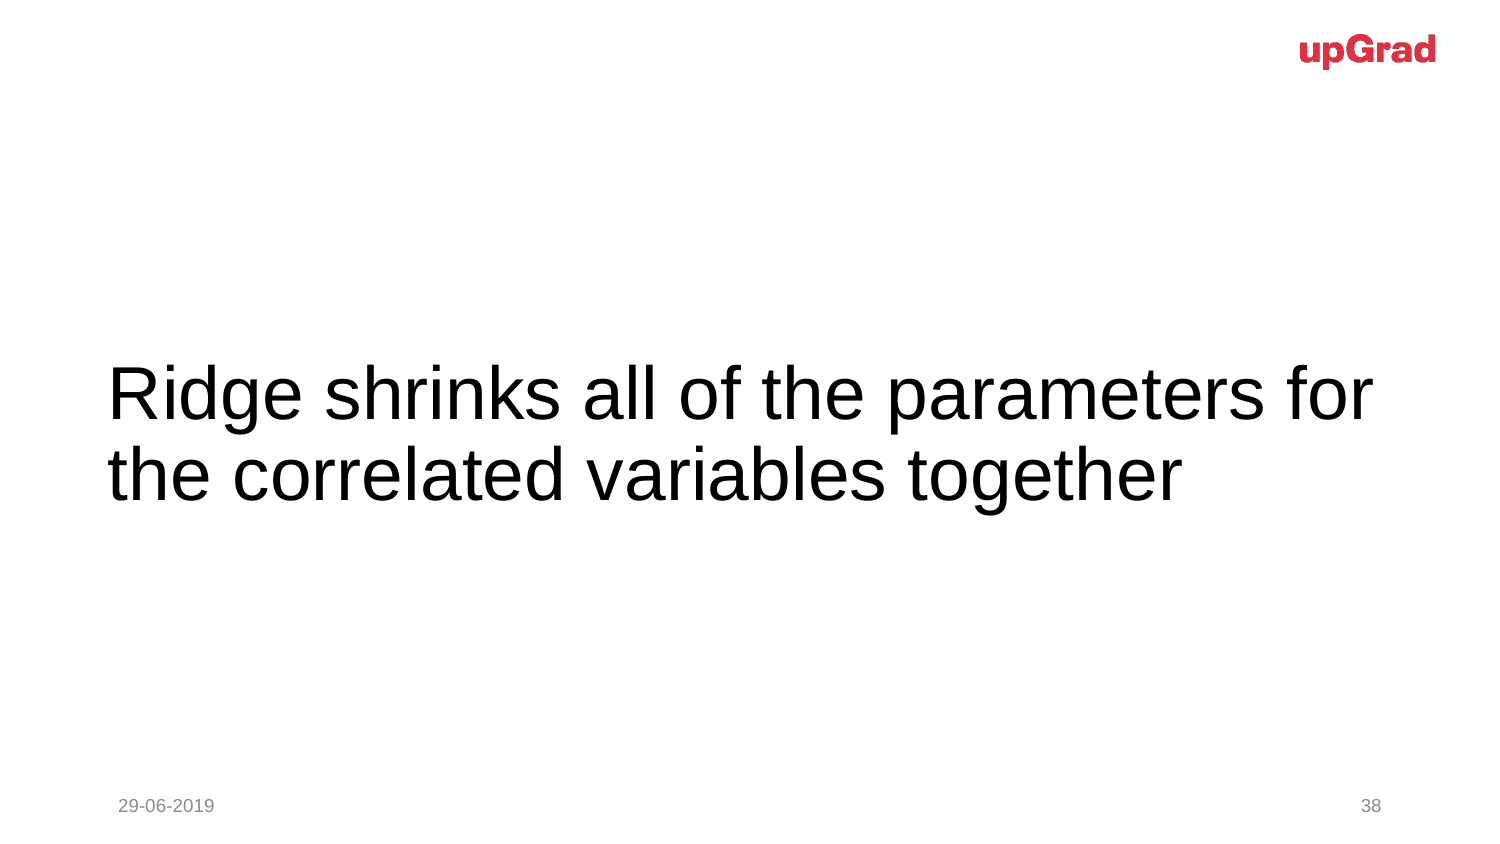

# Ridge shrinks all of the parameters for the correlated variables together
29-06-2019
38